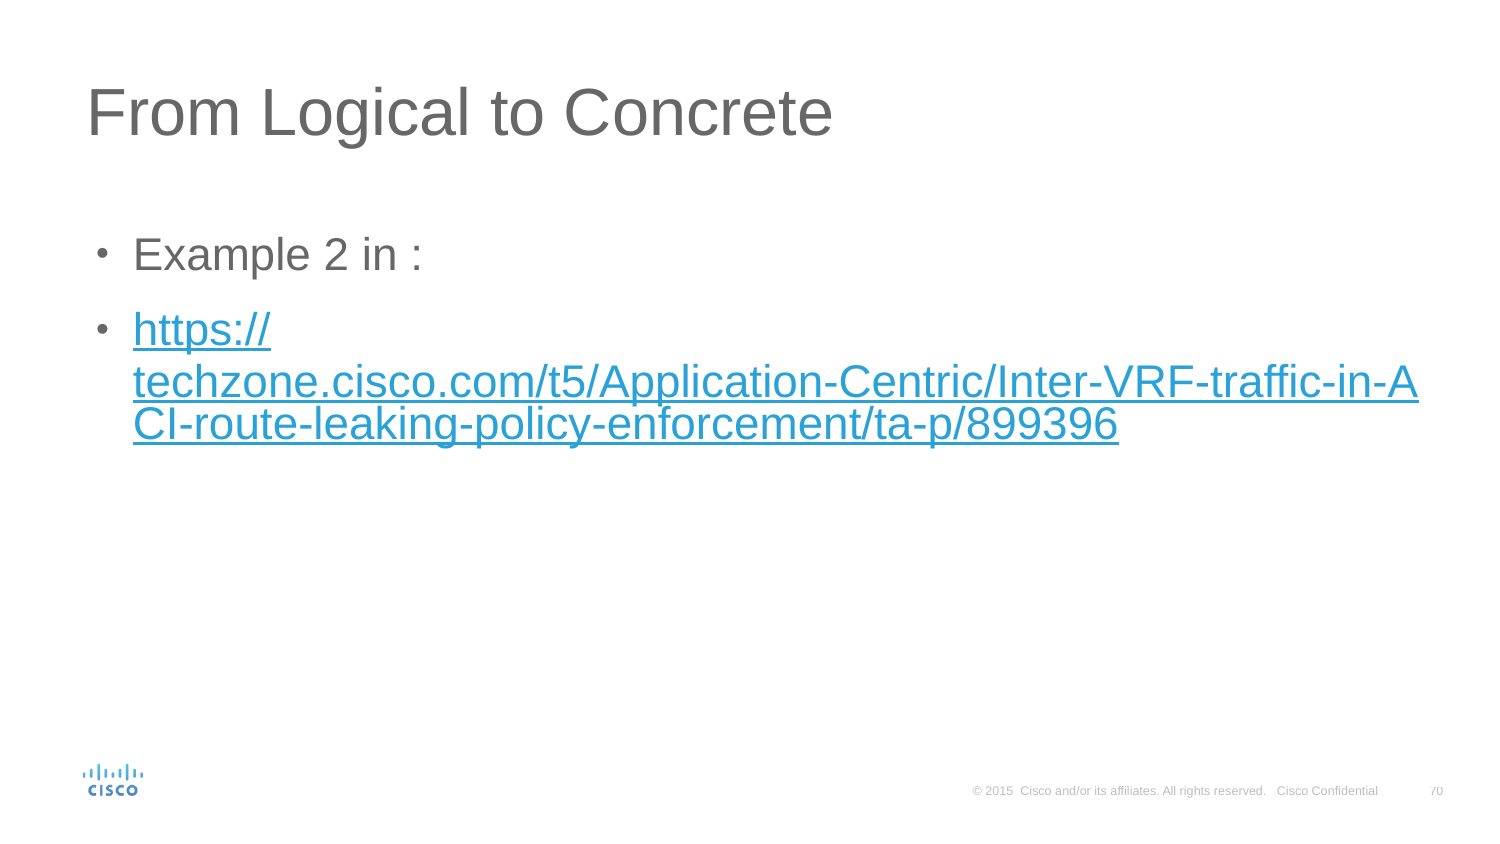

# From Logical to Concrete
Example 2 in :
https://techzone.cisco.com/t5/Application-Centric/Inter-VRF-traffic-in-ACI-route-leaking-policy-enforcement/ta-p/899396